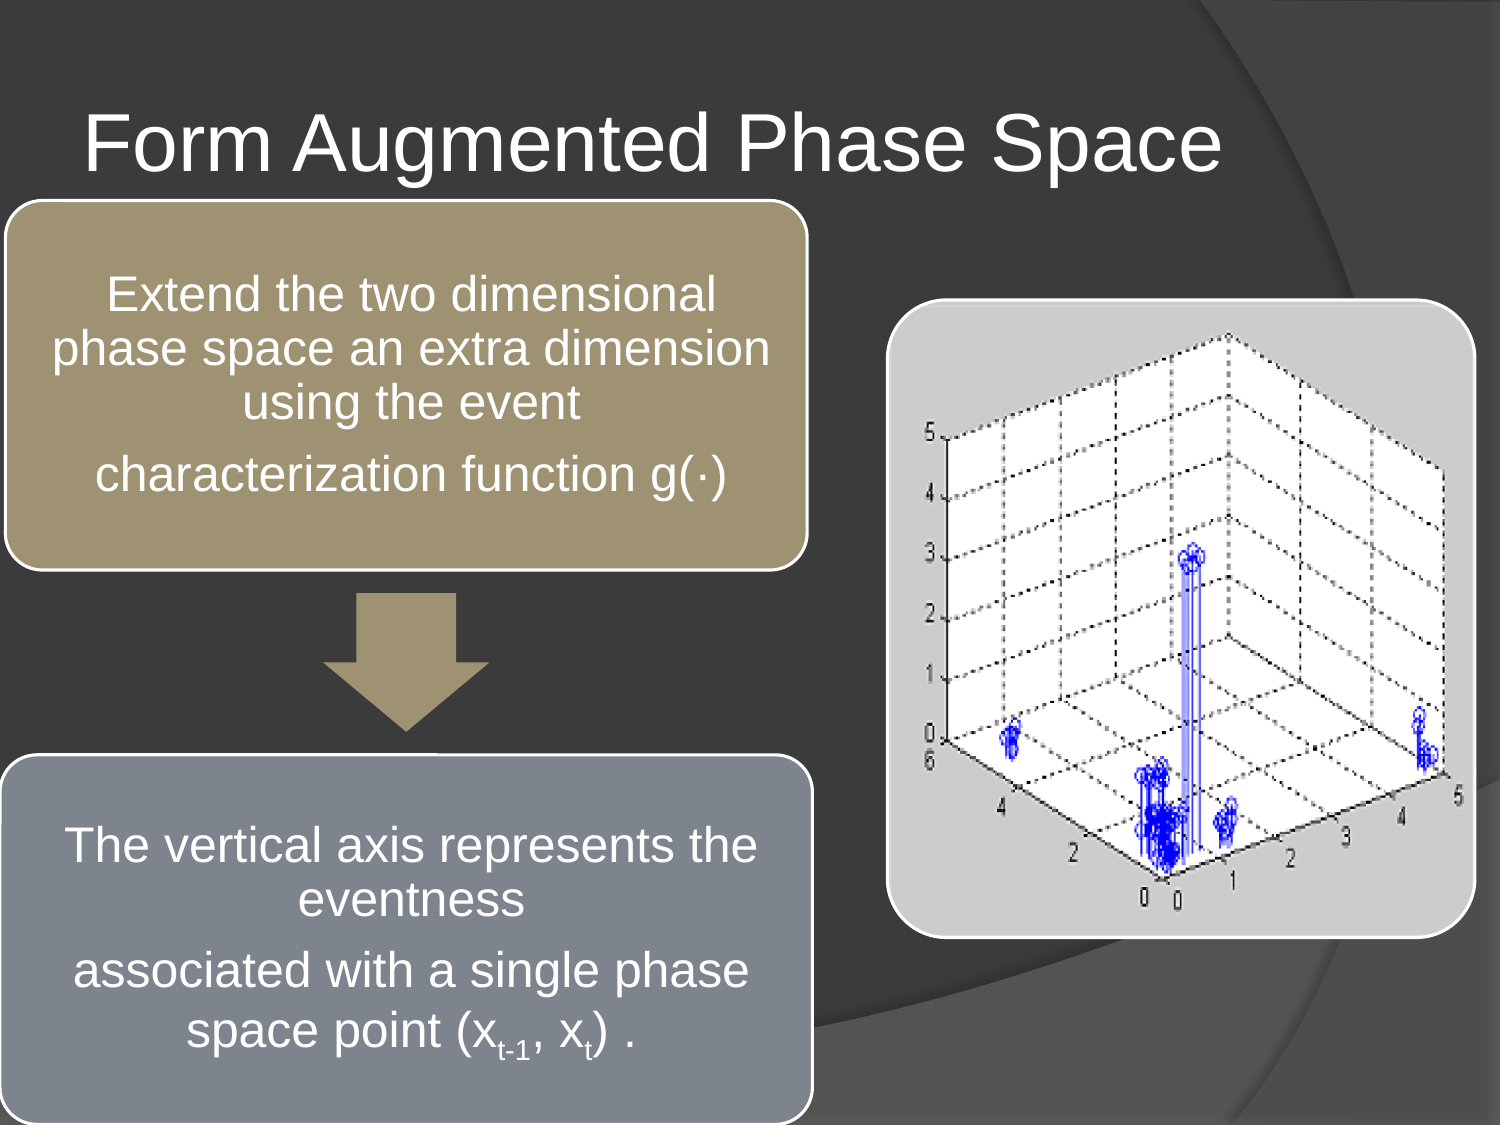

# Form Augmented Phase Space
Extend the two dimensional phase space an extra dimension using the event
characterization function g(·)

The vertical axis represents the eventness
associated with a single phase space point (xt-1, xt) .